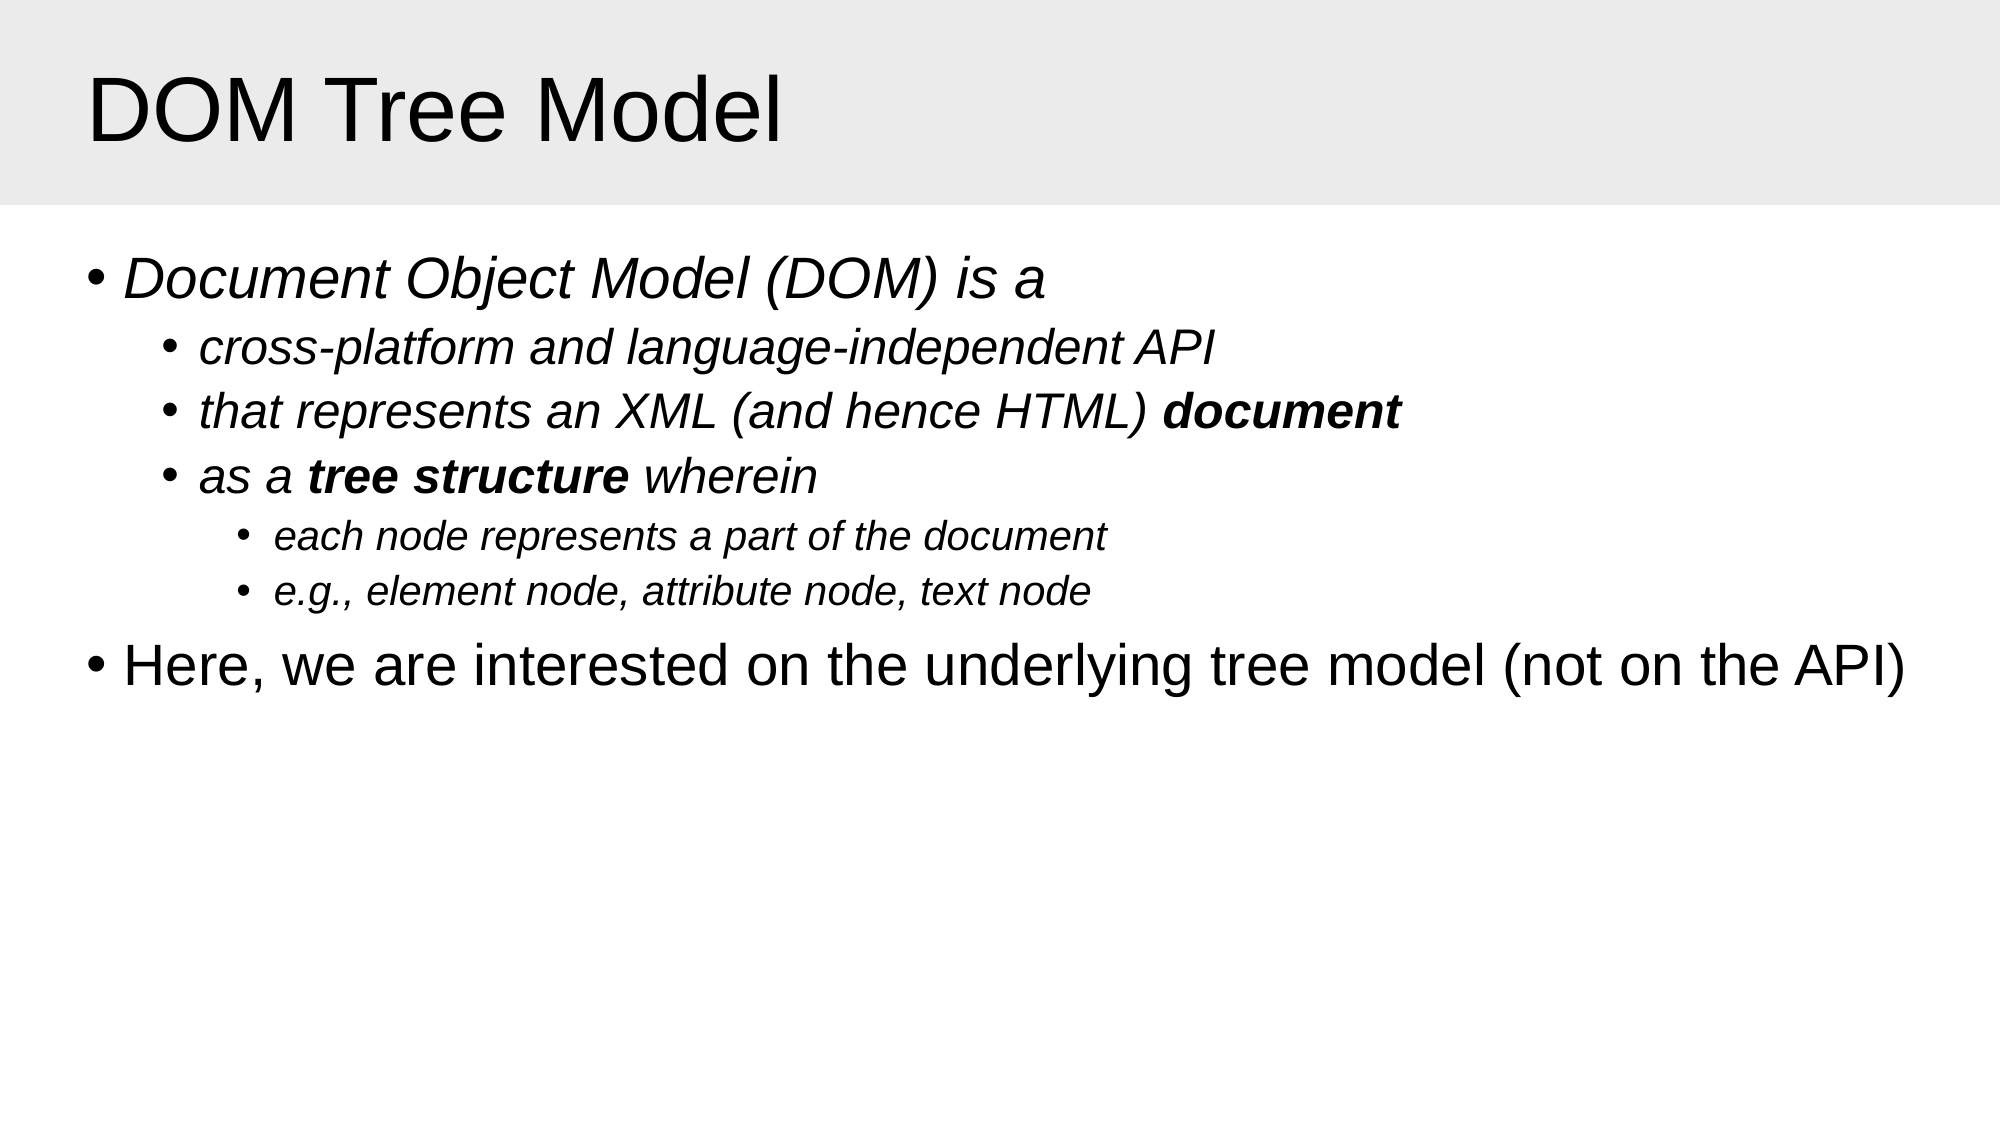

# DOM Tree Model
Document Object Model (DOM) is a
cross-platform and language-independent API
that represents an XML (and hence HTML) document
as a tree structure wherein
each node represents a part of the document
e.g., element node, attribute node, text node
Here, we are interested on the underlying tree model (not on the API)